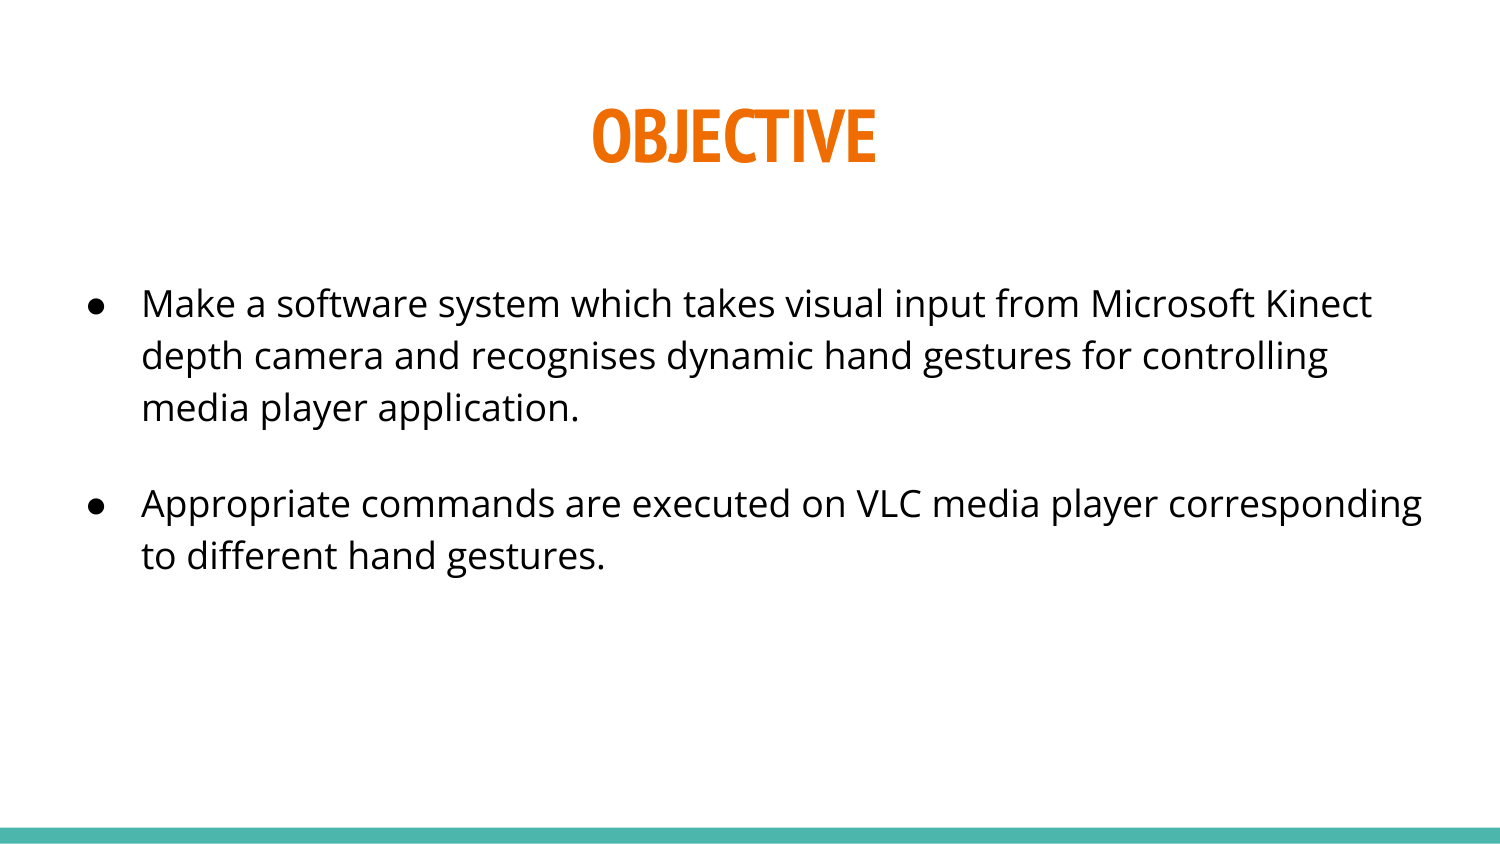

# OBJECTIVE
Make a software system which takes visual input from Microsoft Kinect depth camera and recognises dynamic hand gestures for controlling media player application.
Appropriate commands are executed on VLC media player corresponding to different hand gestures.